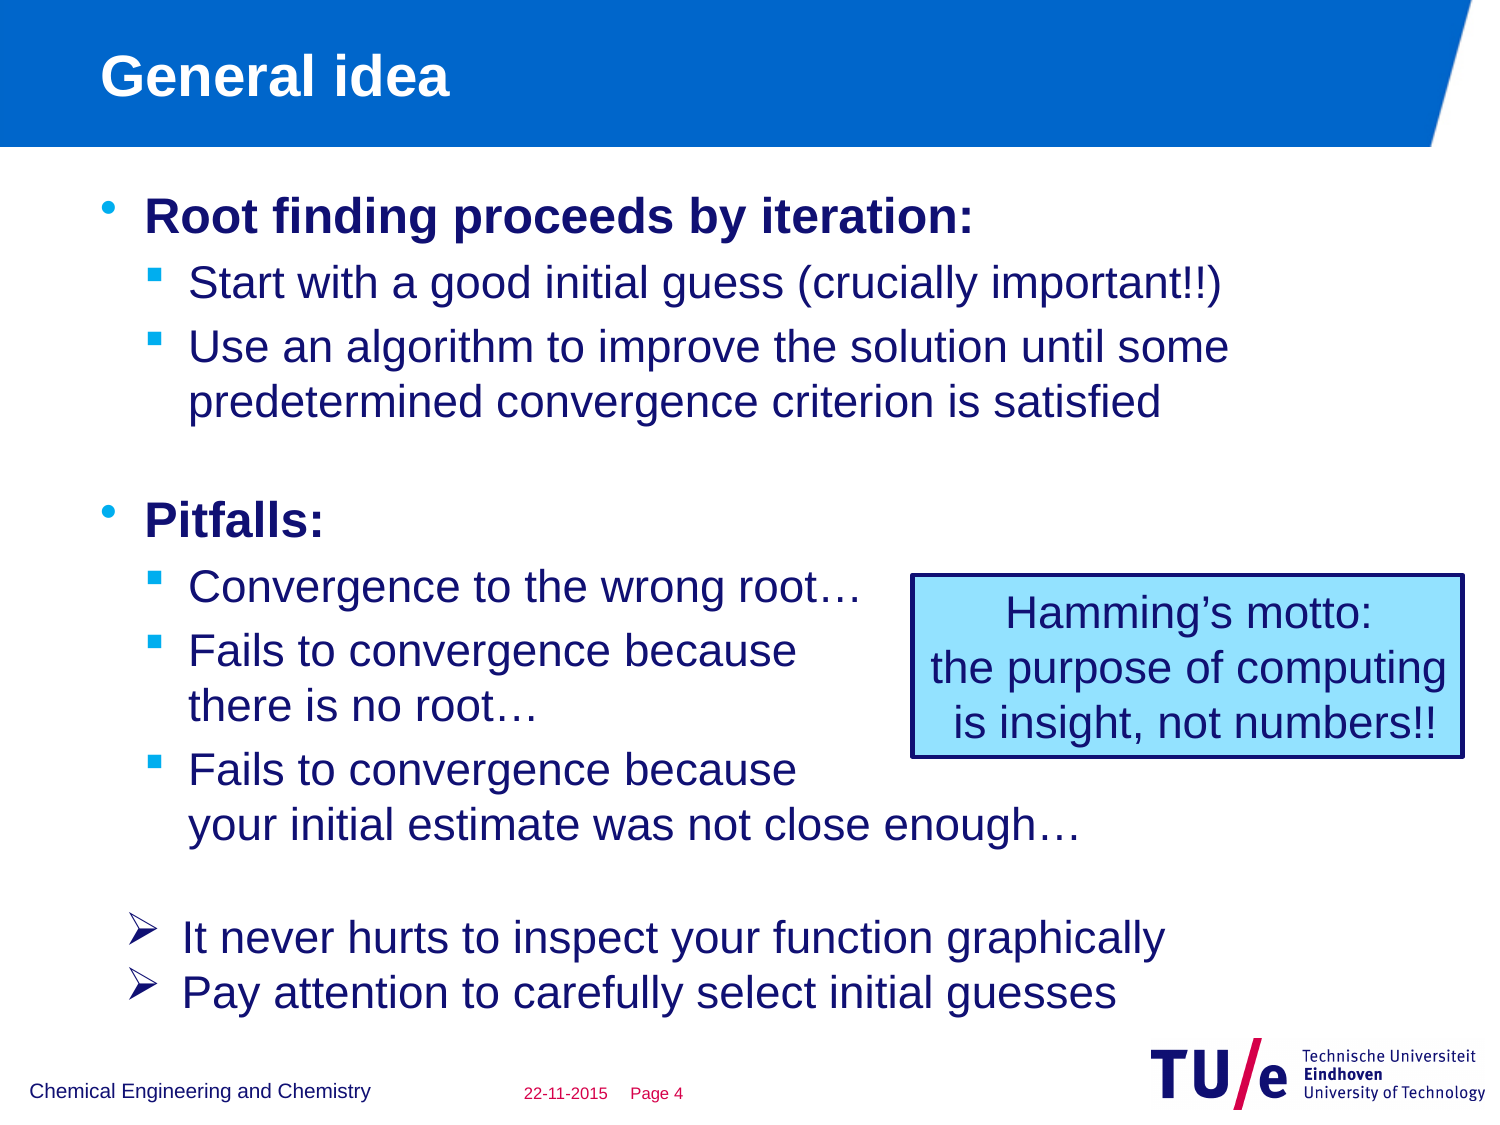

# General idea
Root finding proceeds by iteration:
Start with a good initial guess (crucially important!!)
Use an algorithm to improve the solution until some predetermined convergence criterion is satisfied
Pitfalls:
Convergence to the wrong root…
Fails to convergence because
there is no root…
Fails to convergence because
your initial estimate was not close enough…

Hamming’s motto:
the purpose of computing
is insight, not numbers!!
It never hurts to inspect your function graphically
Pay attention to carefully select initial guesses
Chemical Engineering and Chemistry
22-11-2015
Page 4